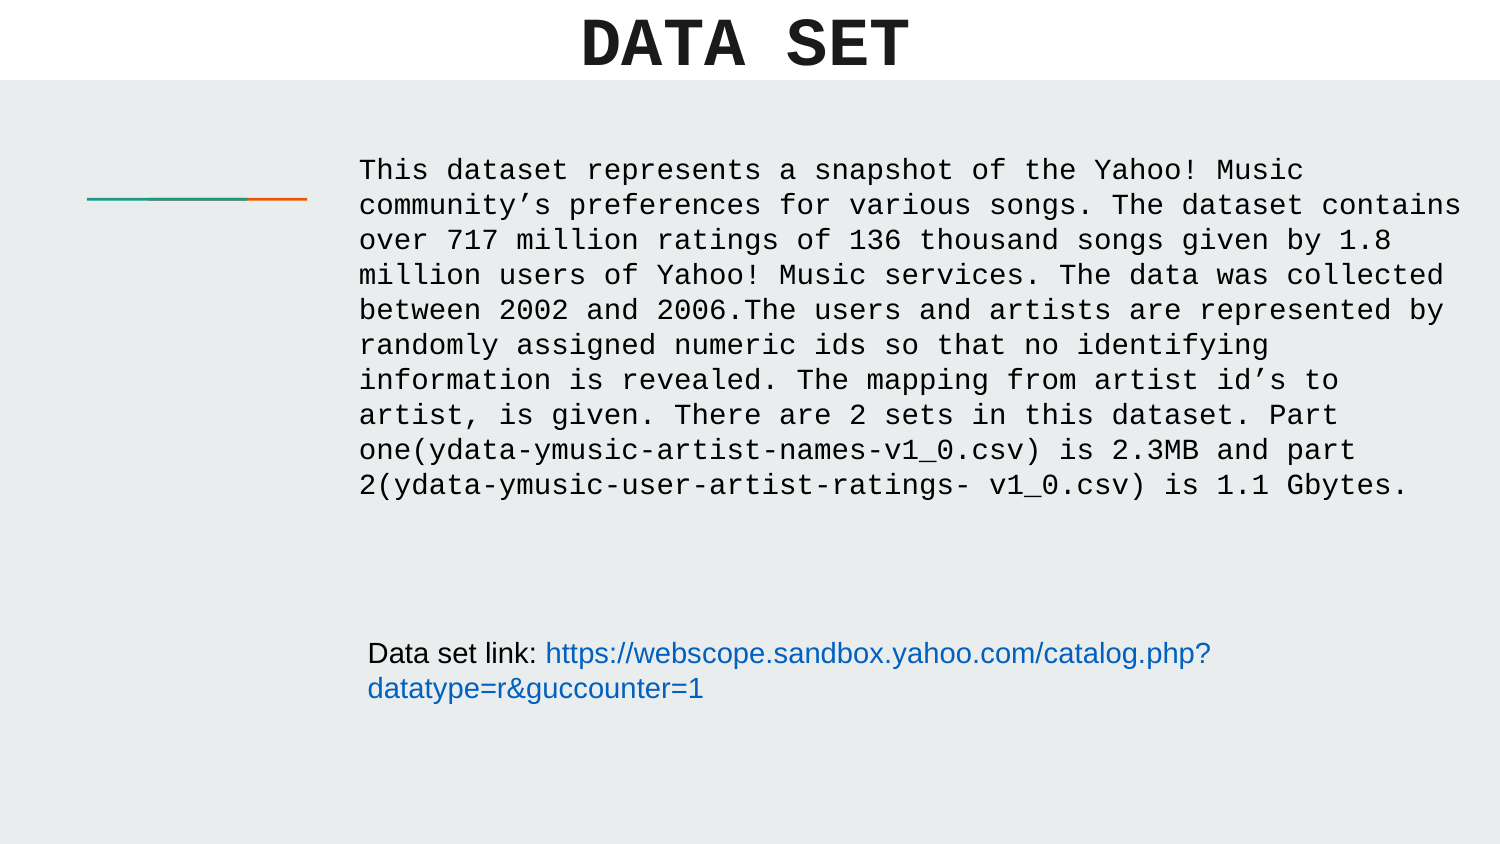

# DATA SET
This dataset represents a snapshot of the Yahoo! Music community’s preferences for various songs. The dataset contains over 717 million ratings of 136 thousand songs given by 1.8 million users of Yahoo! Music services. The data was collected between 2002 and 2006.The users and artists are represented by randomly assigned numeric ids so that no identifying information is revealed. The mapping from artist id’s to artist, is given. There are 2 sets in this dataset. Part one(ydata-ymusic-artist-names-v1_0.csv) is 2.3MB and part 2(ydata-ymusic-user-artist-ratings- v1_0.csv) is 1.1 Gbytes.
Data set link: https://webscope.sandbox.yahoo.com/catalog.php?datatype=r&guccounter=1